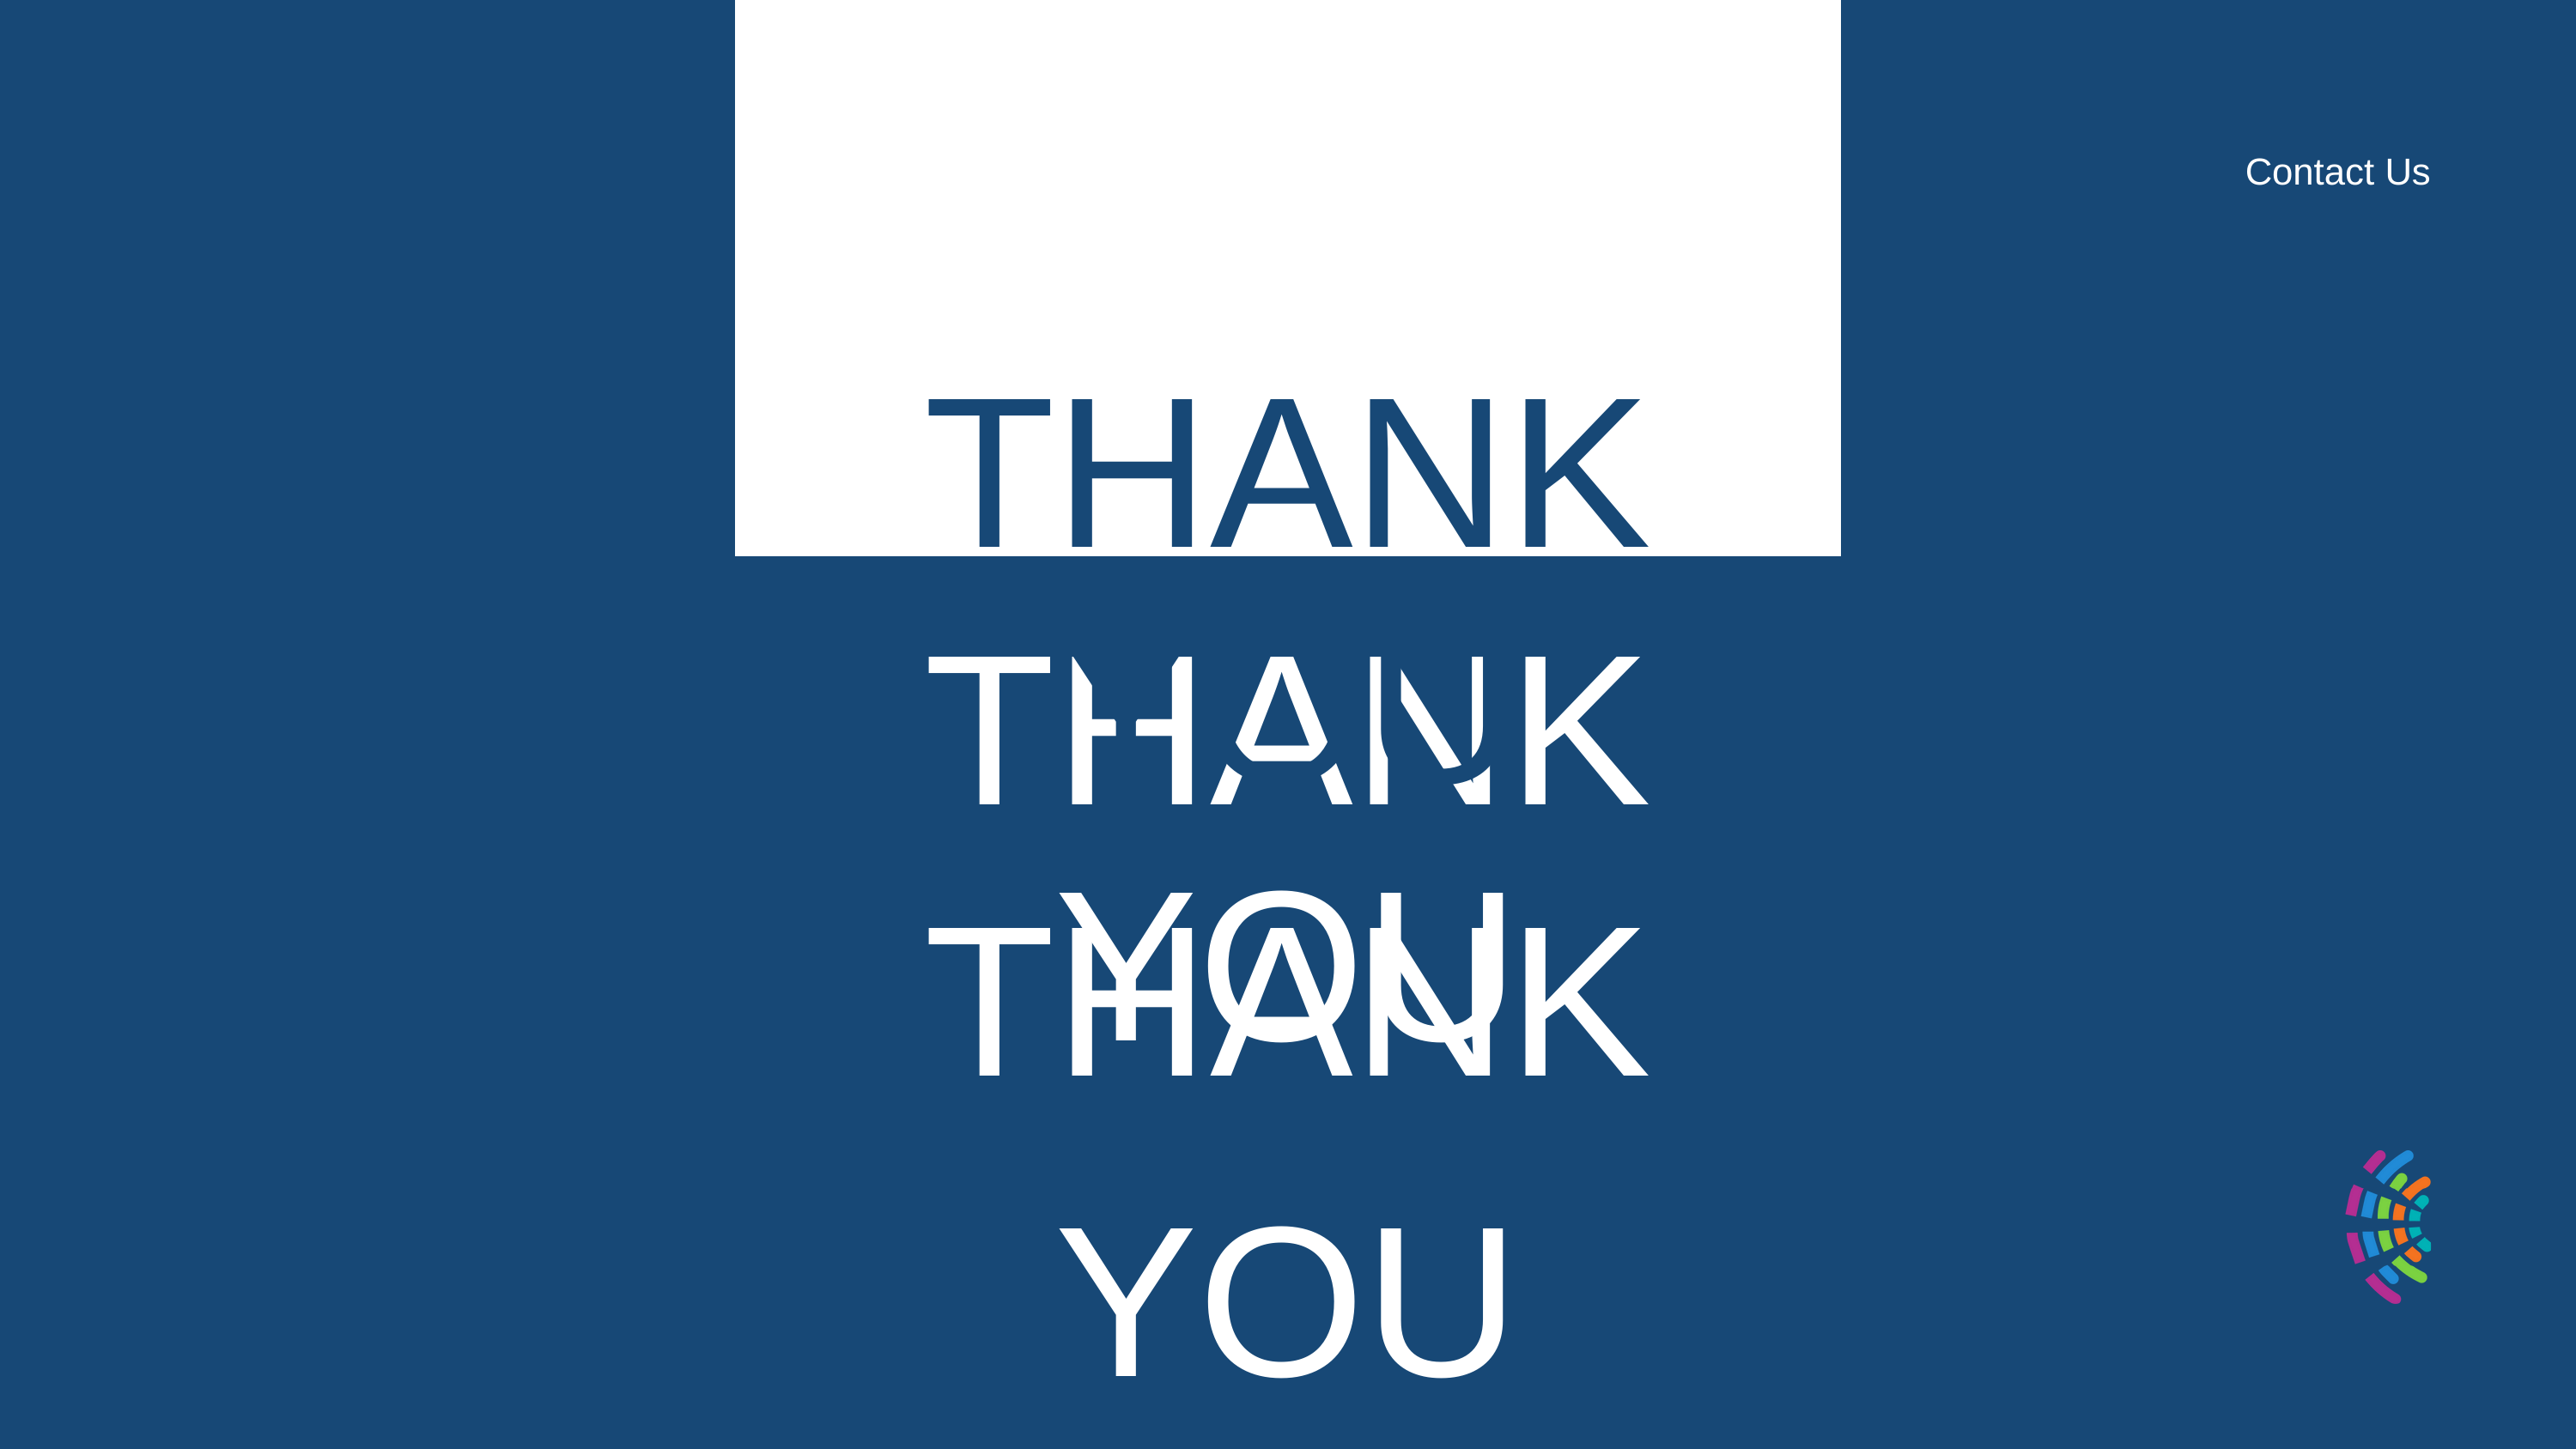

Contact Us
THANK YOU
THANK YOU
THANK YOU